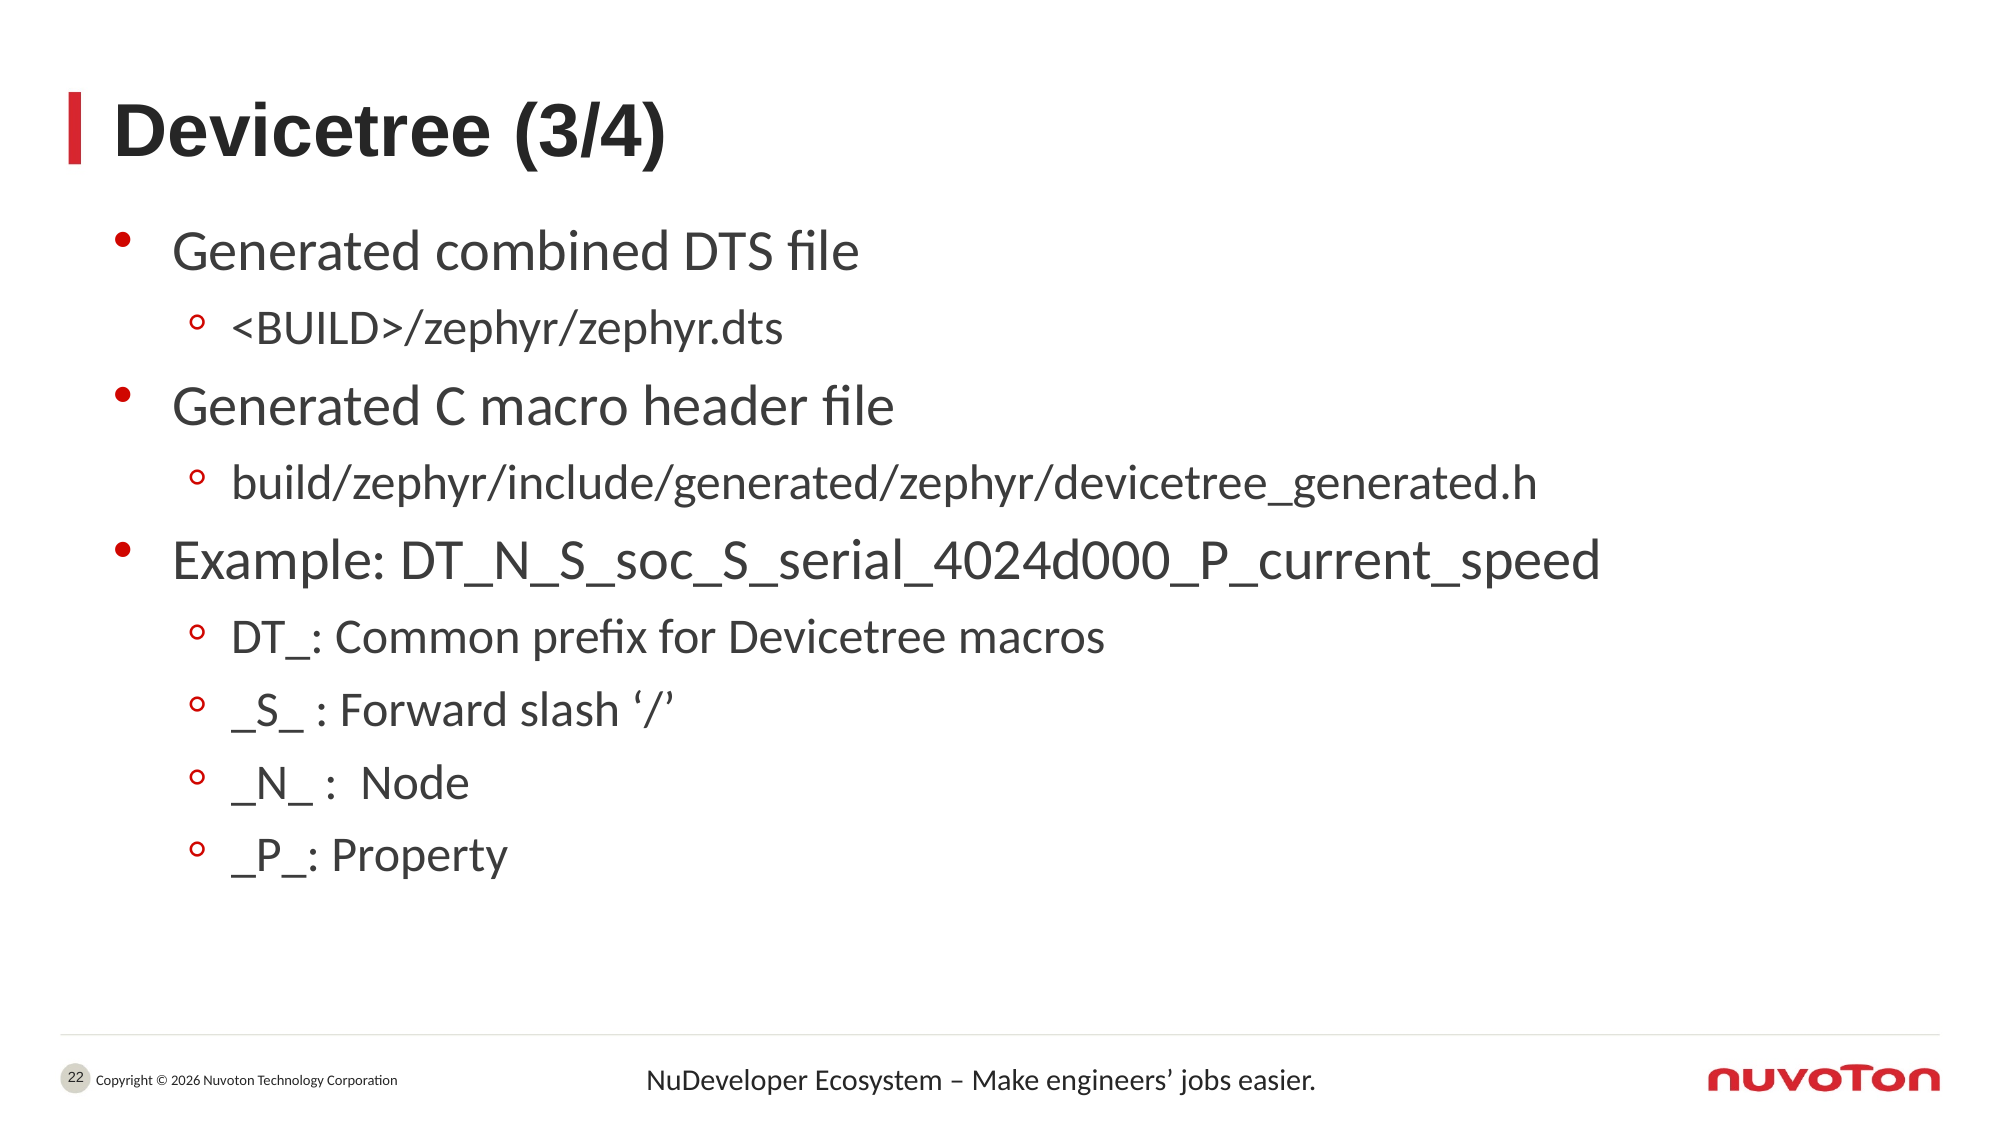

# Devicetree (3/4)
Generated combined DTS file
<BUILD>/zephyr/zephyr.dts
Generated C macro header file
build/zephyr/include/generated/zephyr/devicetree_generated.h
Example: DT_N_S_soc_S_serial_4024d000_P_current_speed
DT_: Common prefix for Devicetree macros
_S_ : Forward slash ‘/’
_N_ :  Node
_P_: Property
22